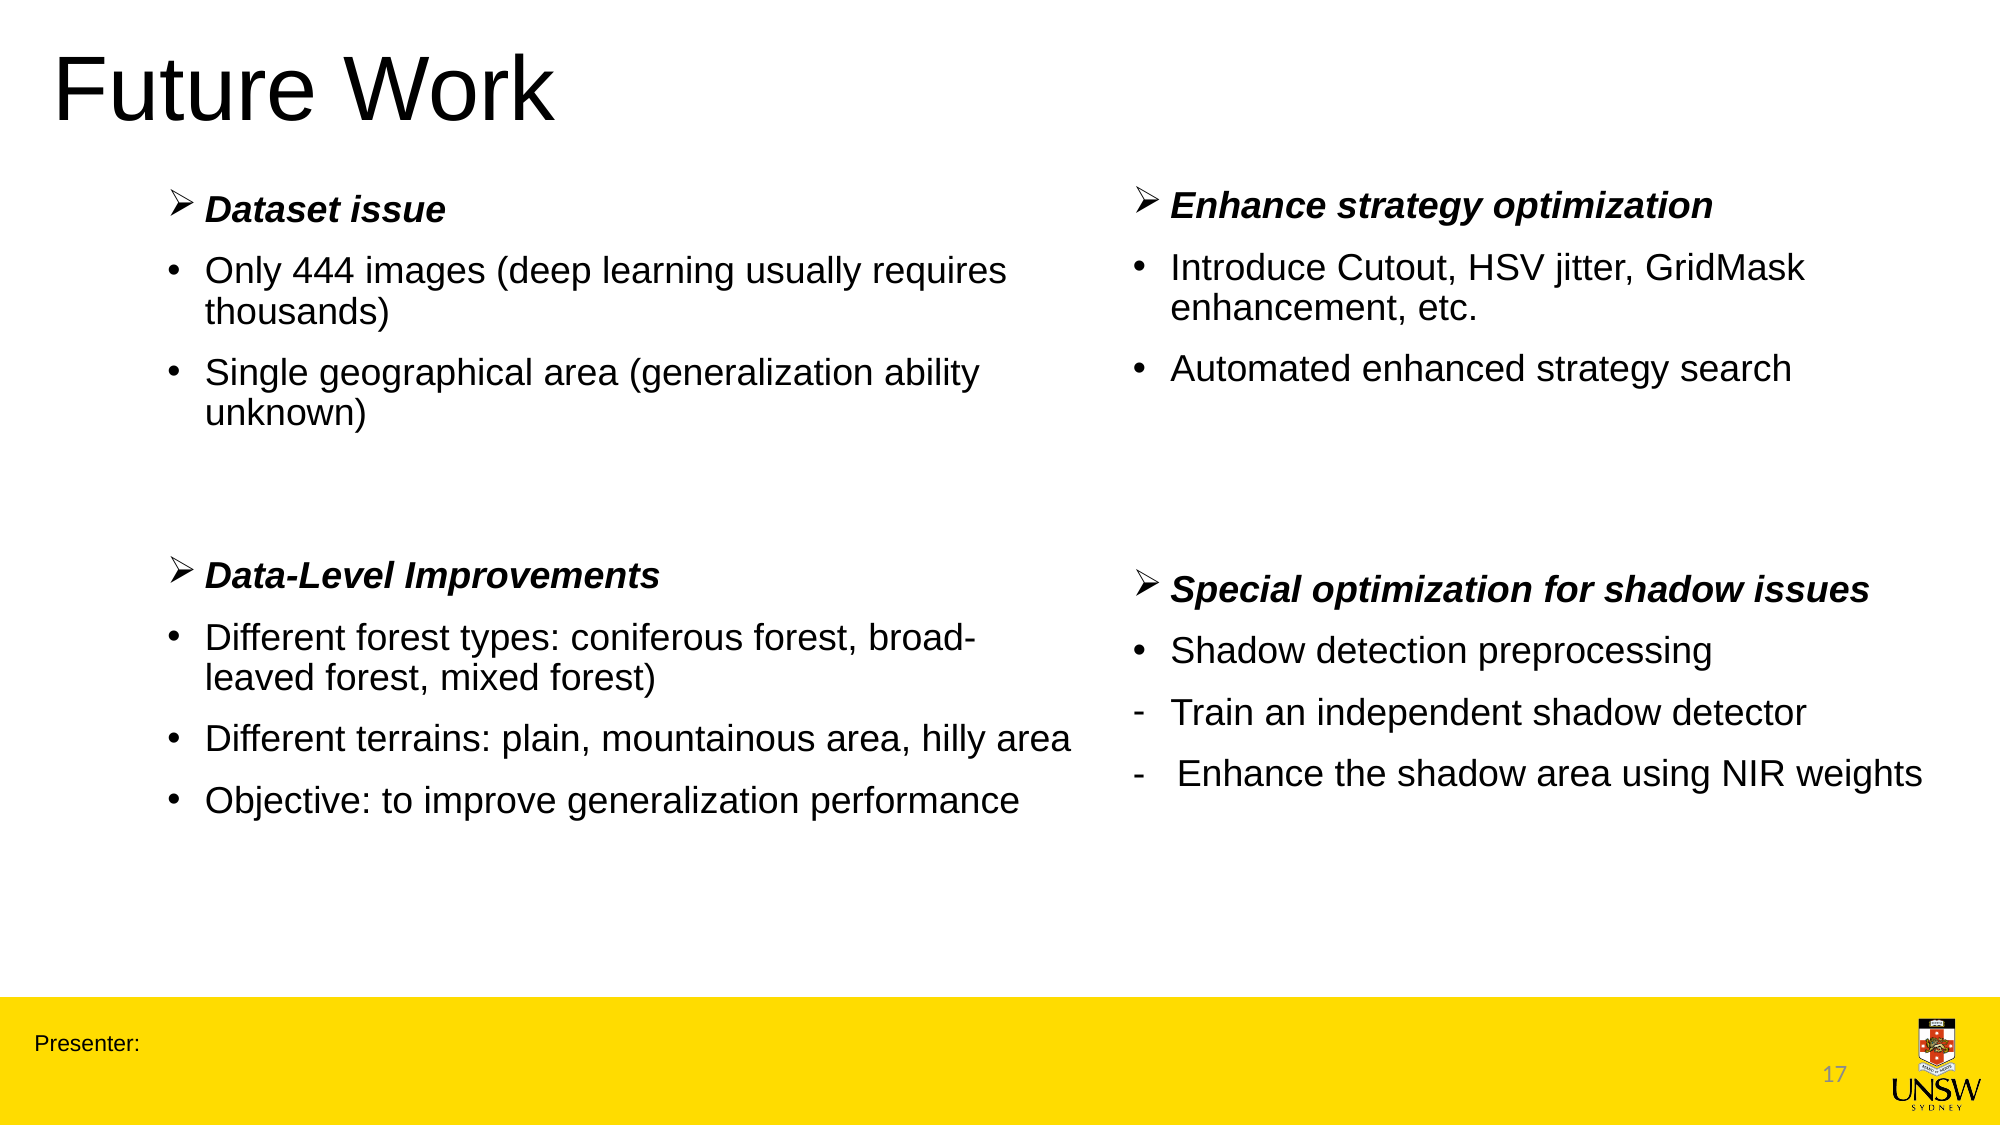

# Future Work
Enhance strategy optimization
Introduce Cutout, HSV jitter, GridMask enhancement, etc.
Automated enhanced strategy search
Dataset issue
Only 444 images (deep learning usually requires thousands)
Single geographical area (generalization ability unknown)
Data-Level Improvements
Different forest types: coniferous forest, broad-leaved forest, mixed forest)
Different terrains: plain, mountainous area, hilly area
Objective: to improve generalization performance
Special optimization for shadow issues
Shadow detection preprocessing
Train an independent shadow detector
-   Enhance the shadow area using NIR weights

Presenter:
17